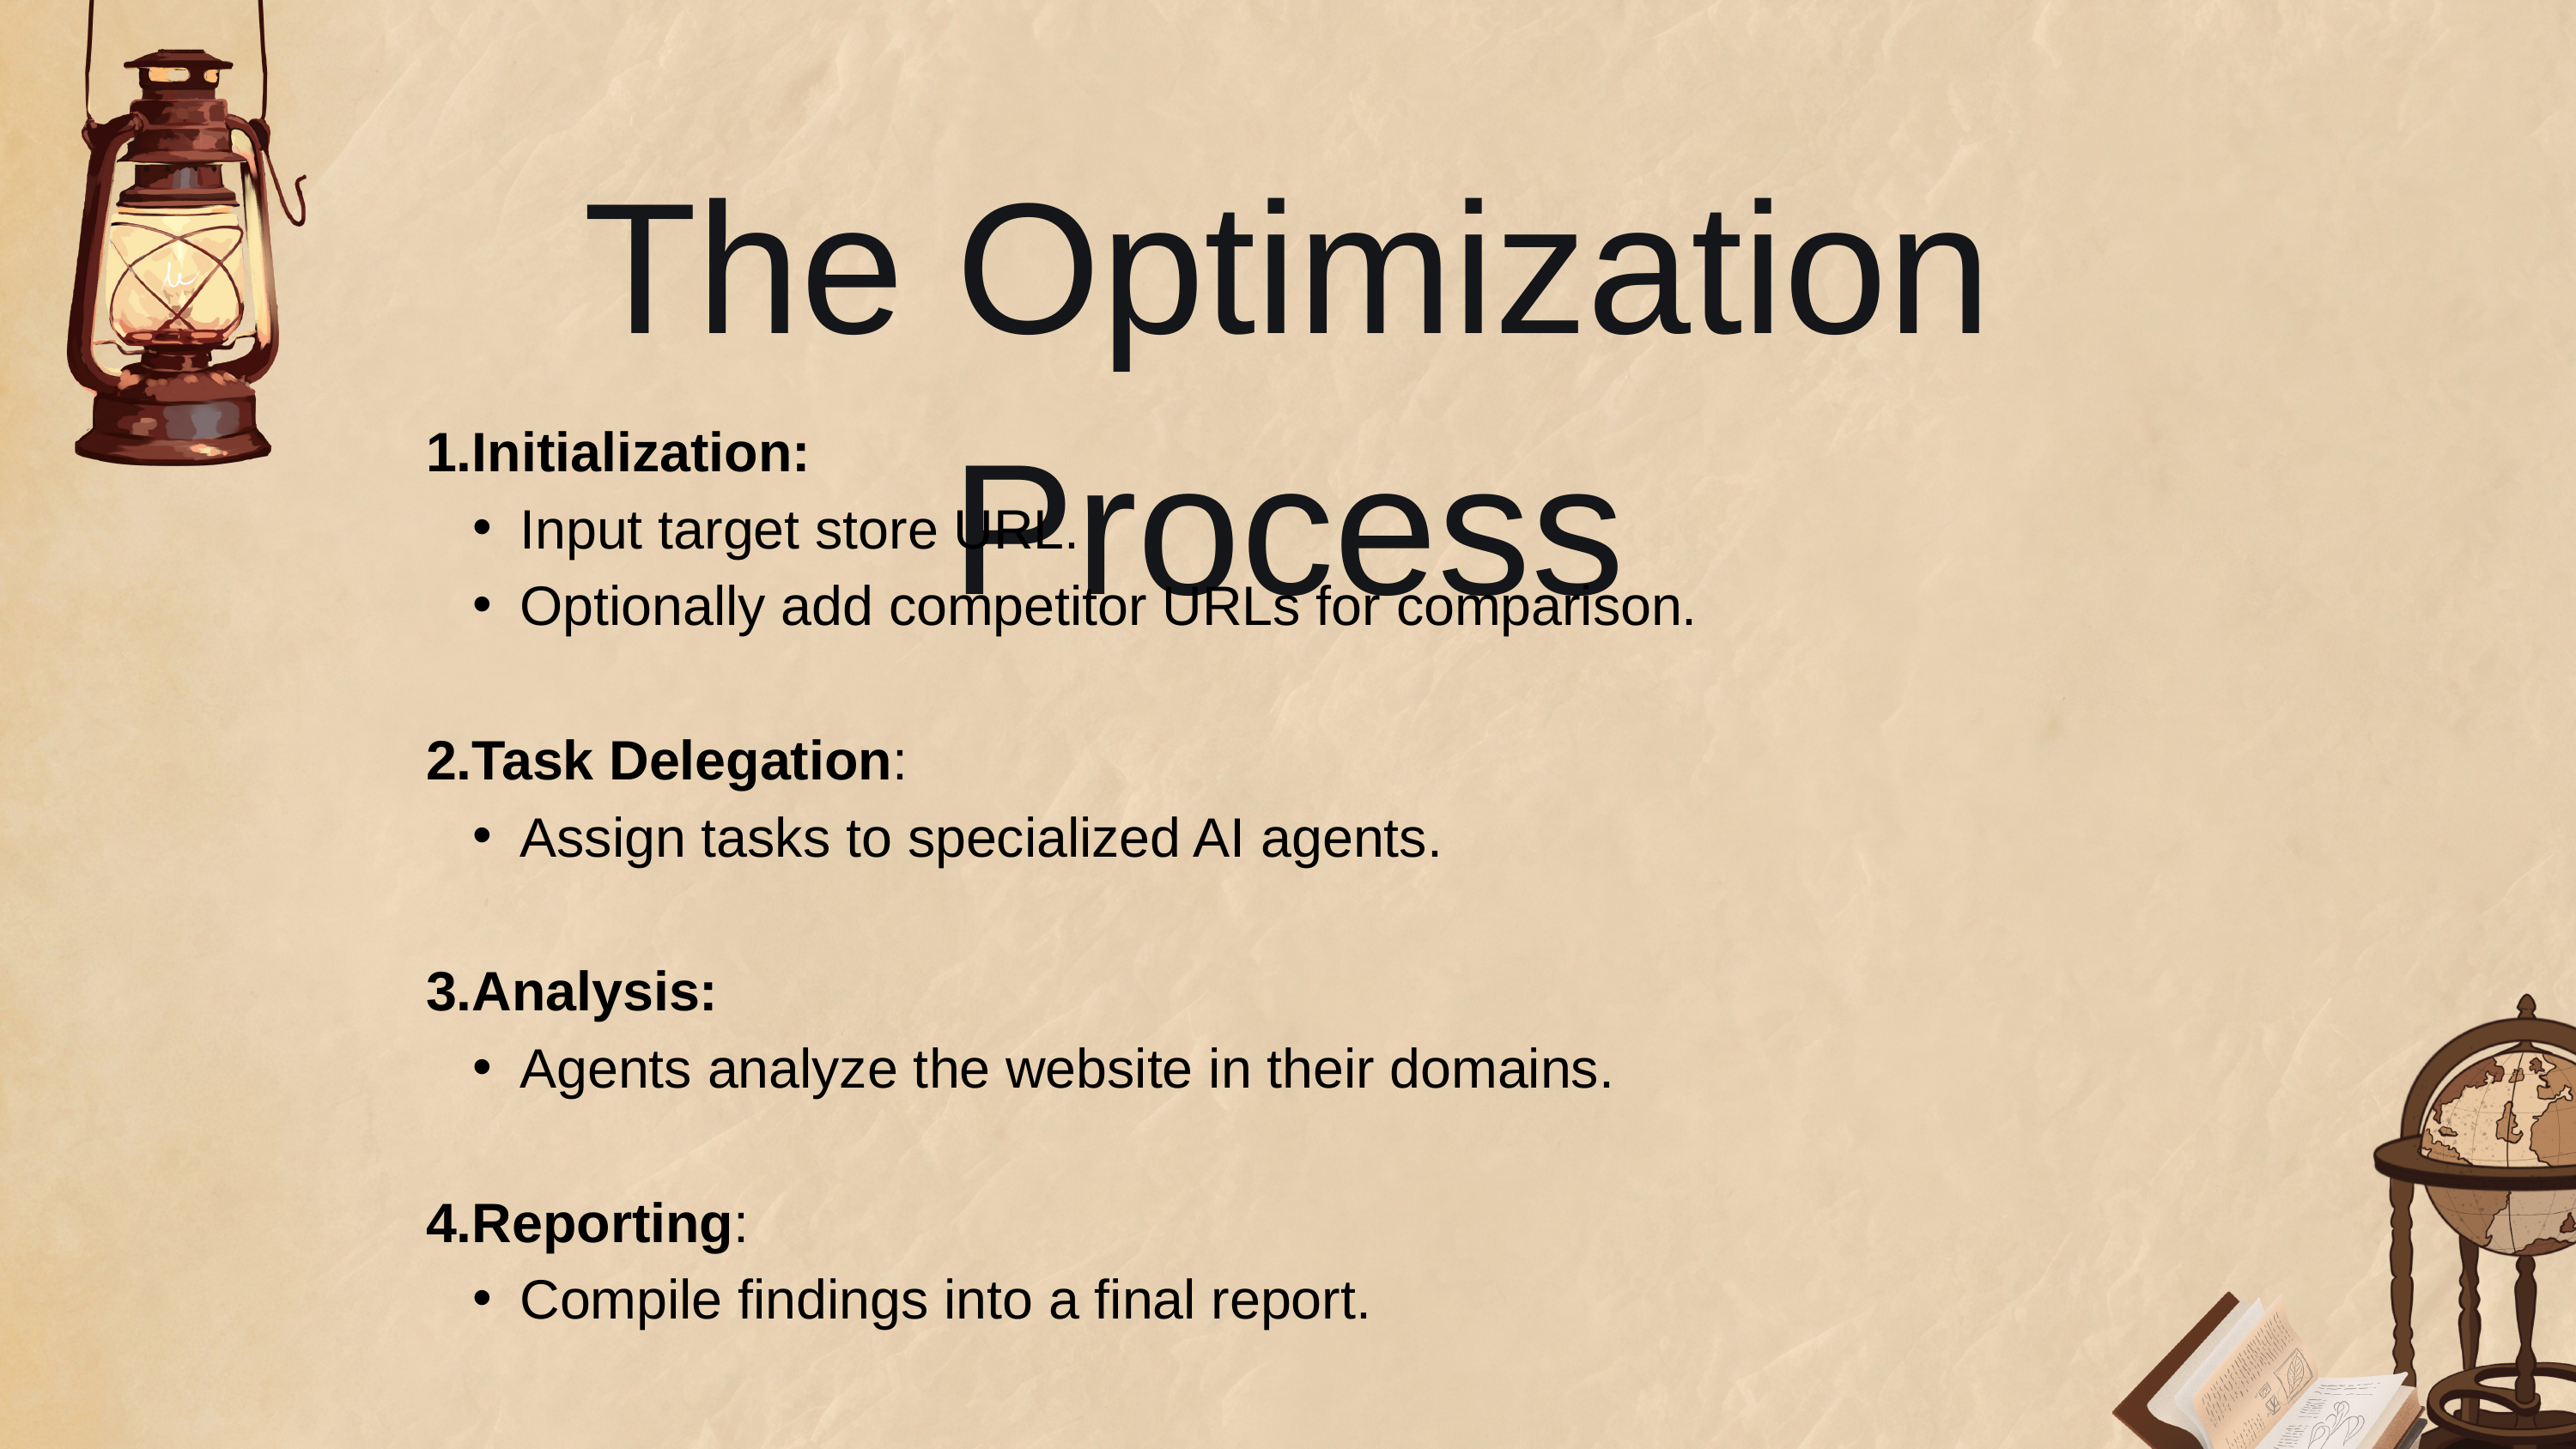

The Optimization Process

1.Initialization:
Input target store URL.
Optionally add competitor URLs for comparison.

2.Task Delegation:
Assign tasks to specialized AI agents.

3.Analysis:
Agents analyze the website in their domains.

4.Reporting:
Compile findings into a final report.